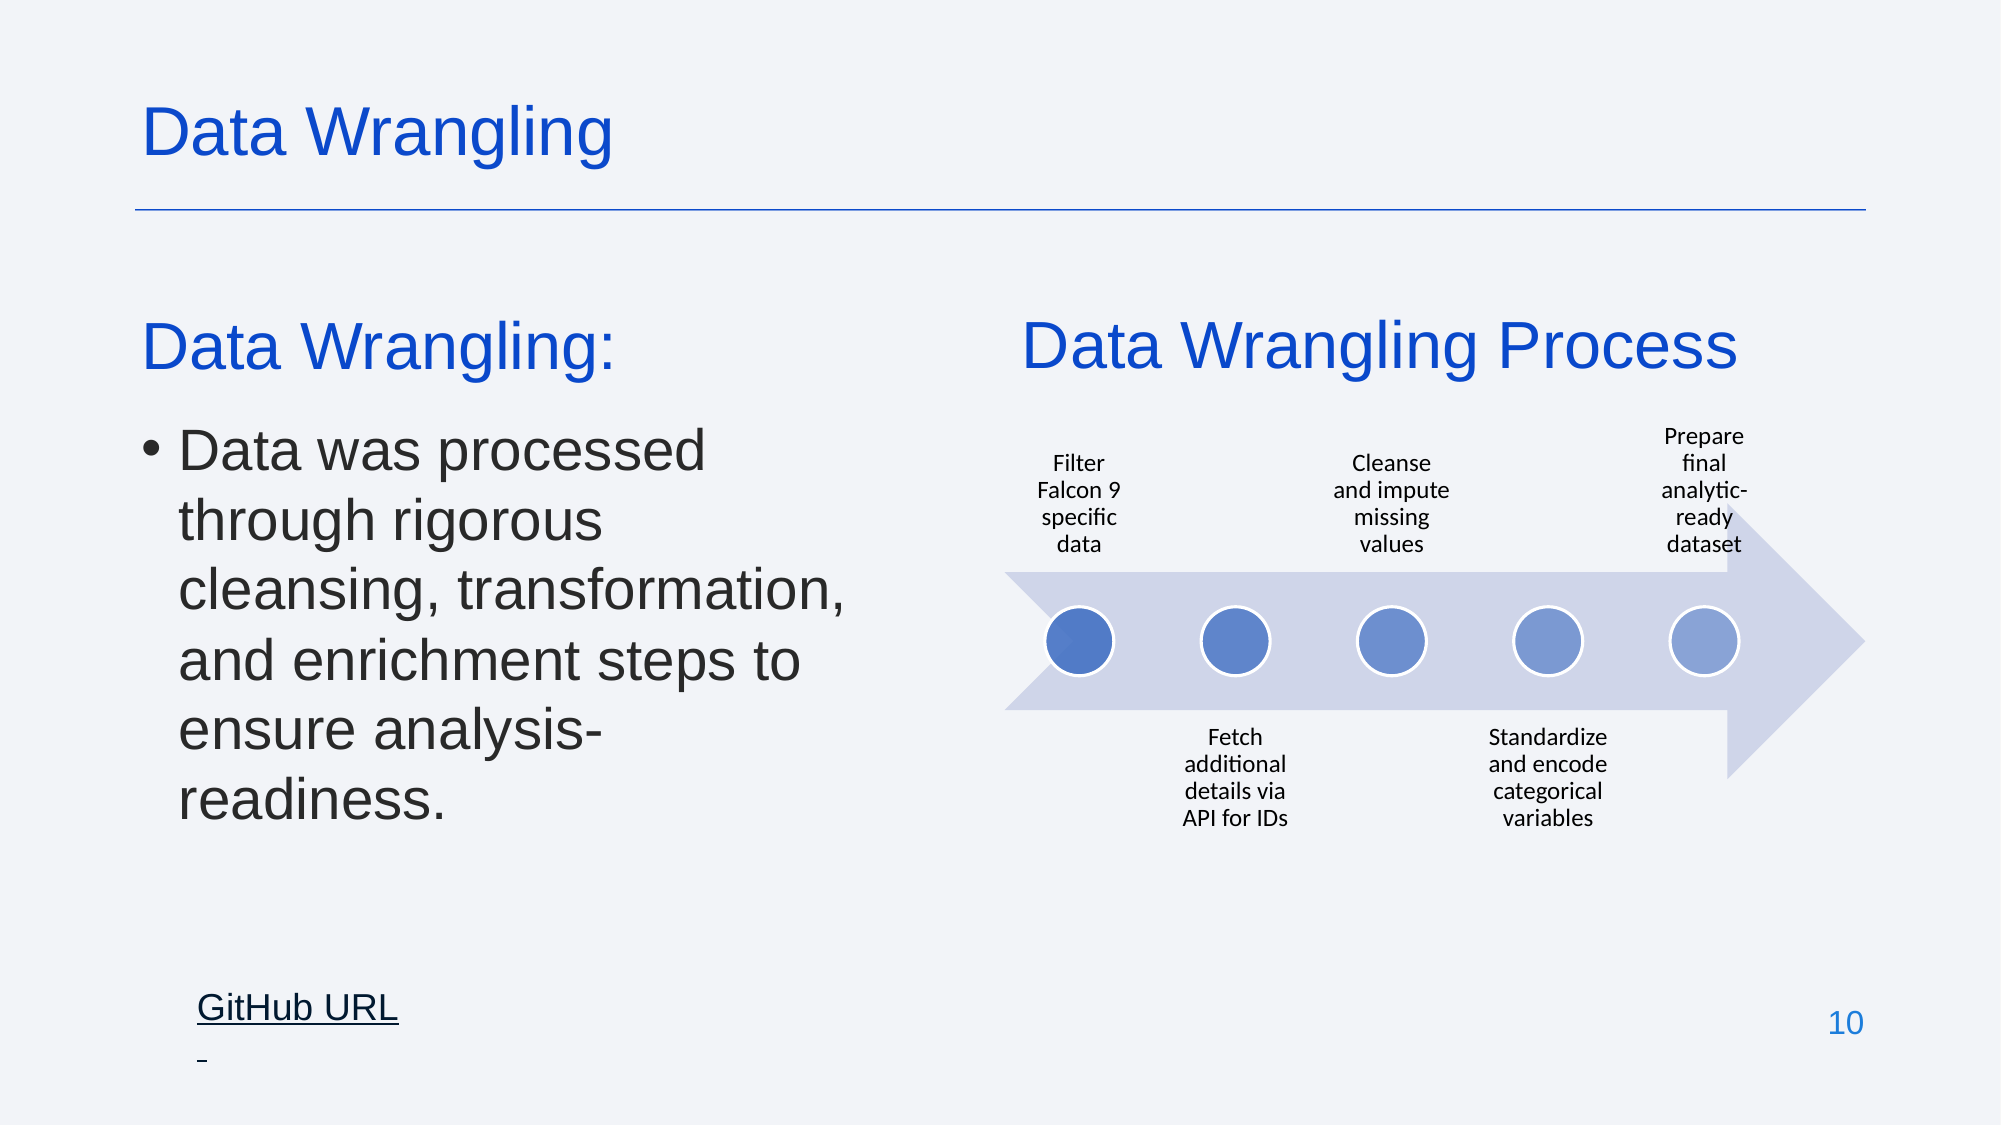

Data Wrangling
Data Wrangling Process

Data Wrangling:
Data was processed through rigorous cleansing, transformation, and enrichment steps to ensure analysis-readiness.
Filter Falcon 9 specific data
Fetch additional details via API for IDs
Cleanse and impute missing values
Standardize and encode categorical variables
Prepare final analytic-ready dataset
GitHub URL
10